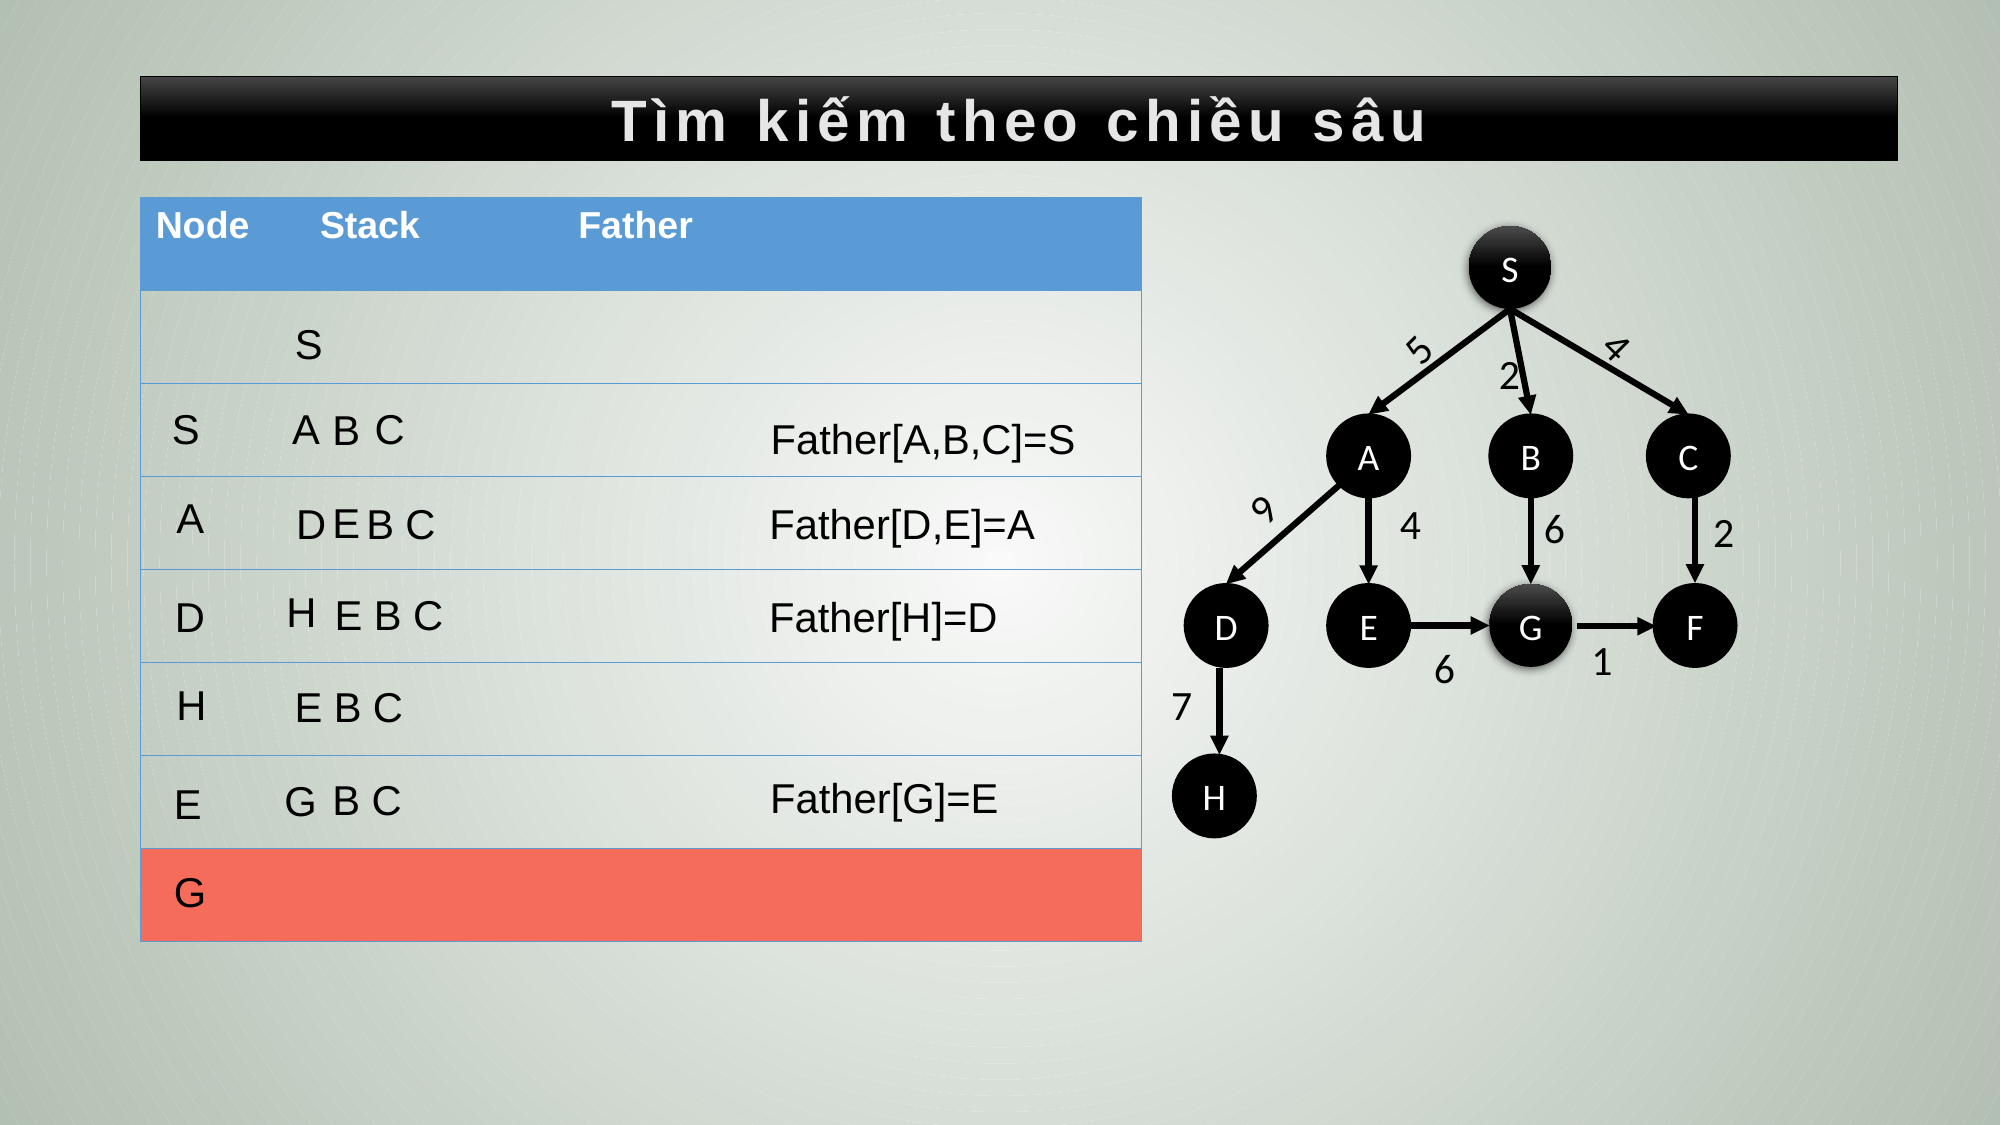

Tìm kiếm theo chiều sâu
| Node | Stack | Father |
| --- | --- | --- |
|  |  |  |
|  |  |  |
|  |  |  |
|  |  |  |
|  |  |  |
|  |  |  |
|  |  |  |
S
S
5
4
2
S
A
C
B
Father[A,B,C]=S
A
C
B
9
A
E
D
B C
Father[D,E]=A
4
6
2
H
E B C
D
Father[H]=D
D
E
F
G
1
6
H
7
E B C
H
Father[G]=E
B C
G
E
G